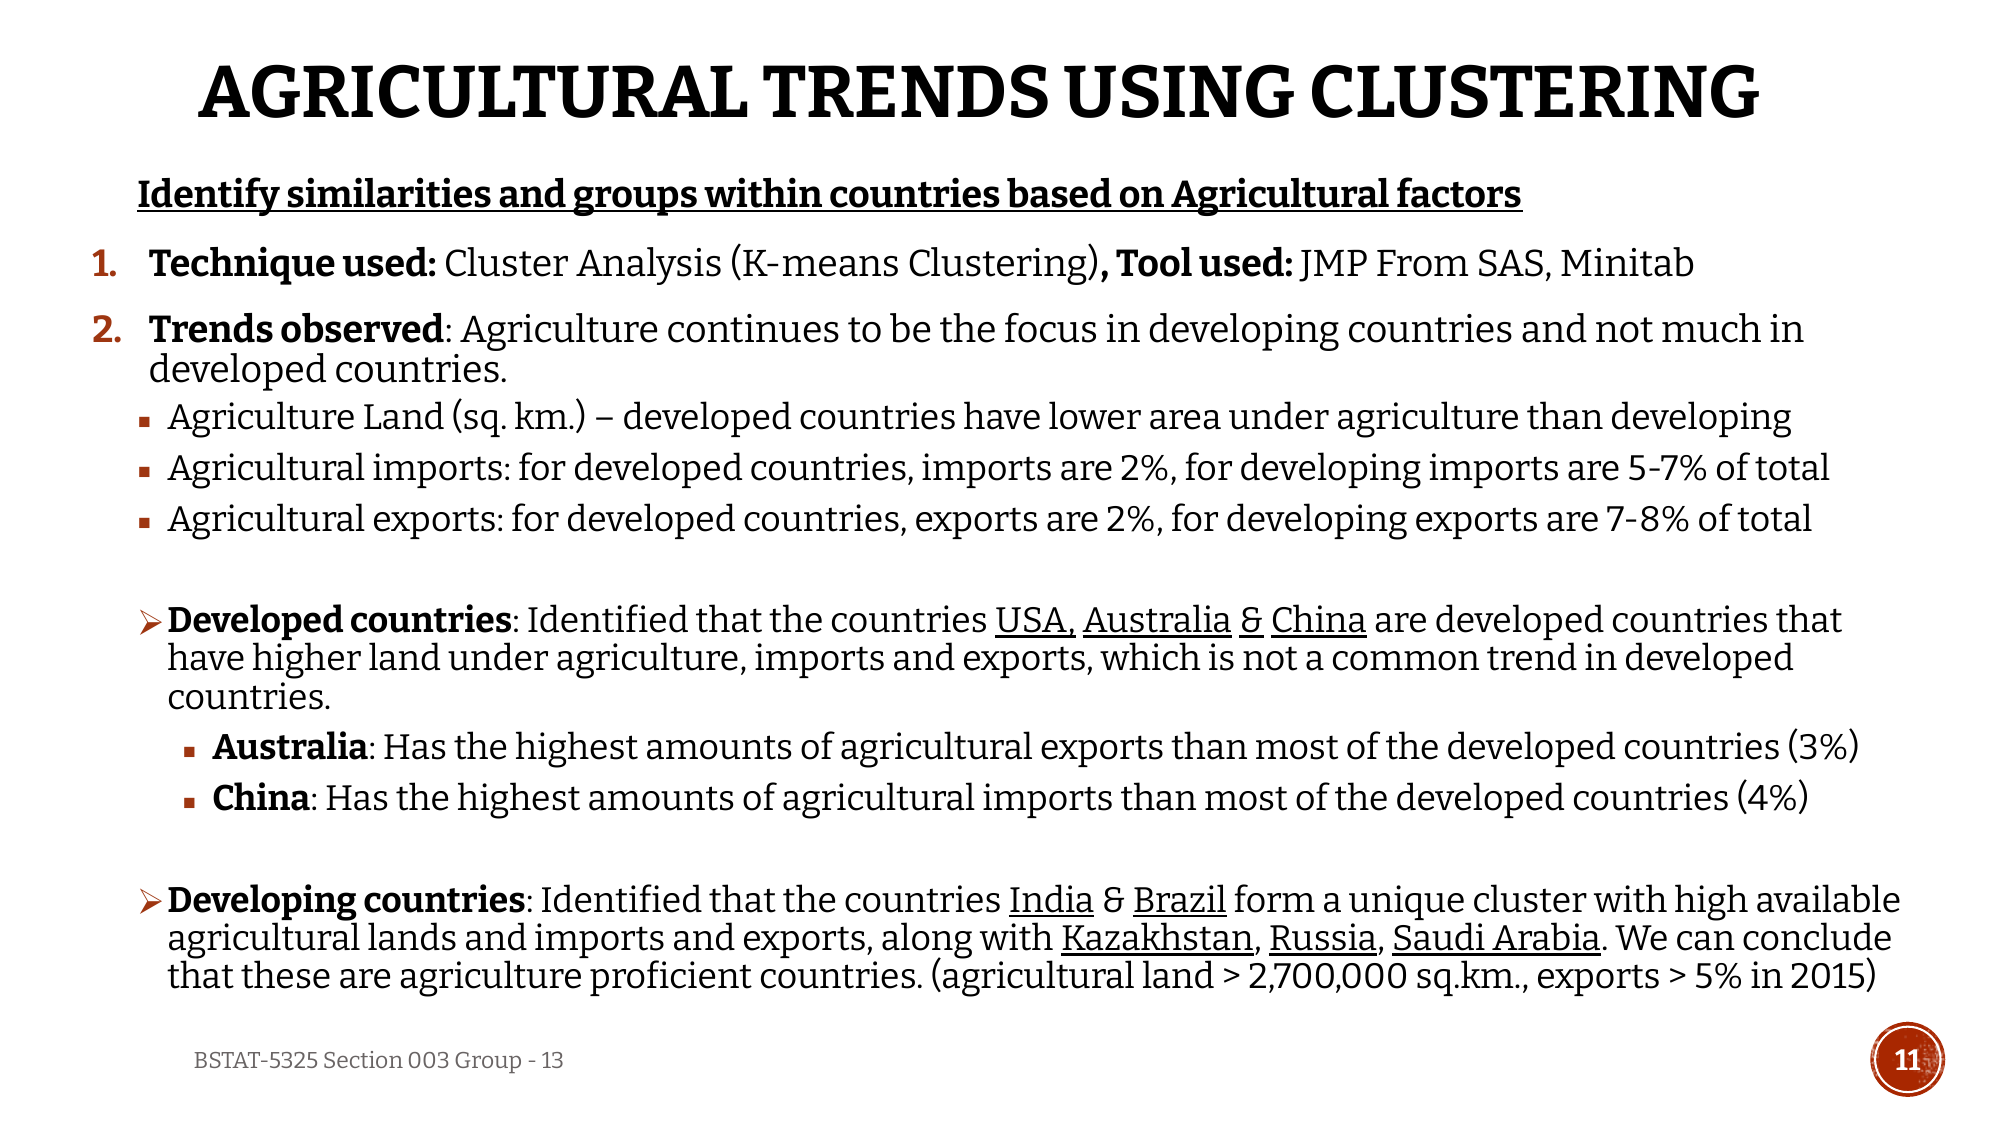

# AGRICULTURAL TRENDS USING CLUSTERING
Identify similarities and groups within countries based on Agricultural factors
Technique used: Cluster Analysis (K-means Clustering), Tool used: JMP From SAS, Minitab
Trends observed: Agriculture continues to be the focus in developing countries and not much in developed countries.
Agriculture Land (sq. km.) – developed countries have lower area under agriculture than developing
Agricultural imports: for developed countries, imports are 2%, for developing imports are 5-7% of total
Agricultural exports: for developed countries, exports are 2%, for developing exports are 7-8% of total

Developed countries: Identified that the countries USA, Australia & China are developed countries that have higher land under agriculture, imports and exports, which is not a common trend in developed countries.
Australia: Has the highest amounts of agricultural exports than most of the developed countries (3%)
China: Has the highest amounts of agricultural imports than most of the developed countries (4%)

Developing countries: Identified that the countries India & Brazil form a unique cluster with high available agricultural lands and imports and exports, along with Kazakhstan, Russia, Saudi Arabia. We can conclude that these are agriculture proficient countries. (agricultural land > 2,700,000 sq.km., exports > 5% in 2015)

BSTAT-5325 Section 003 Group - 13
11